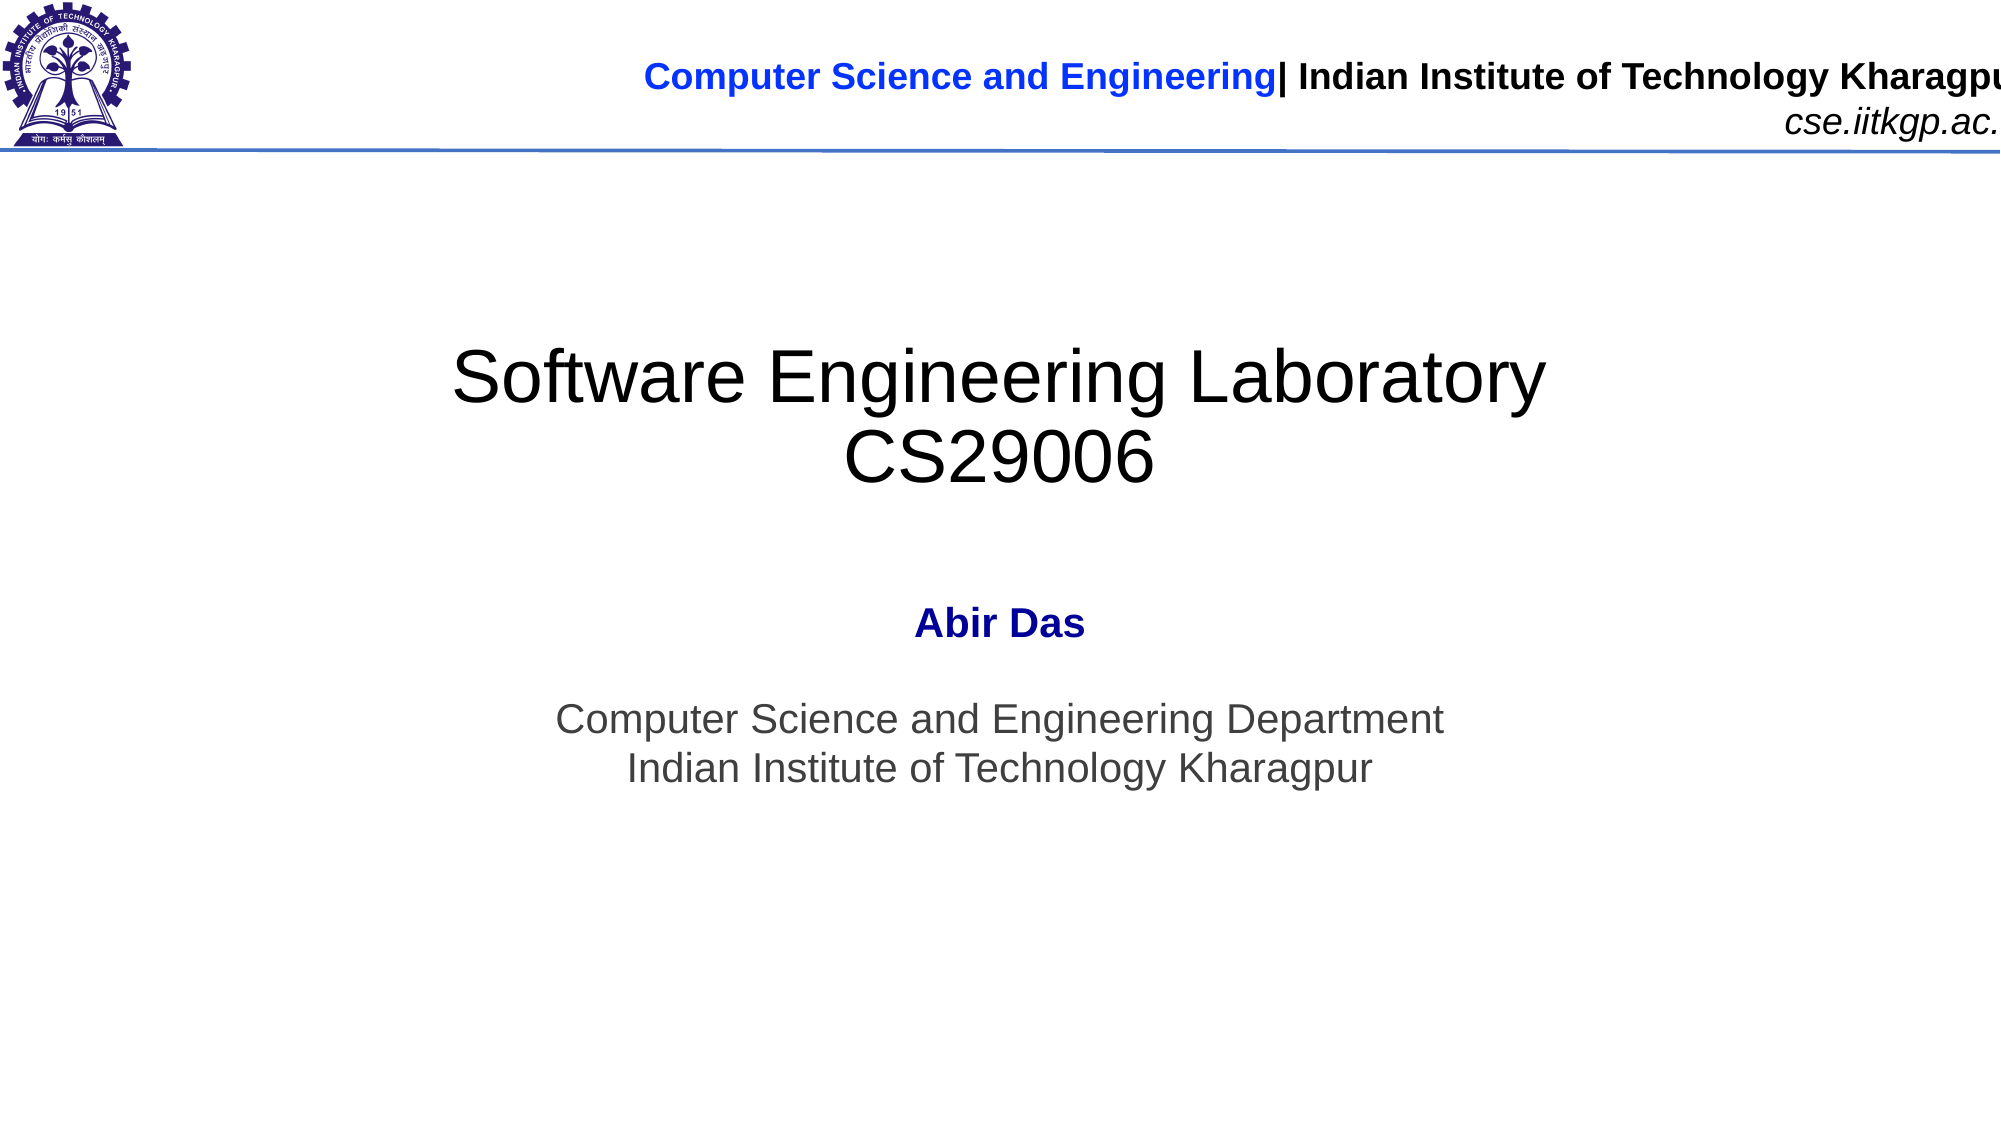

# Software Engineering Laboratory CS29006
Abir Das

Computer Science and Engineering Department
Indian Institute of Technology Kharagpur